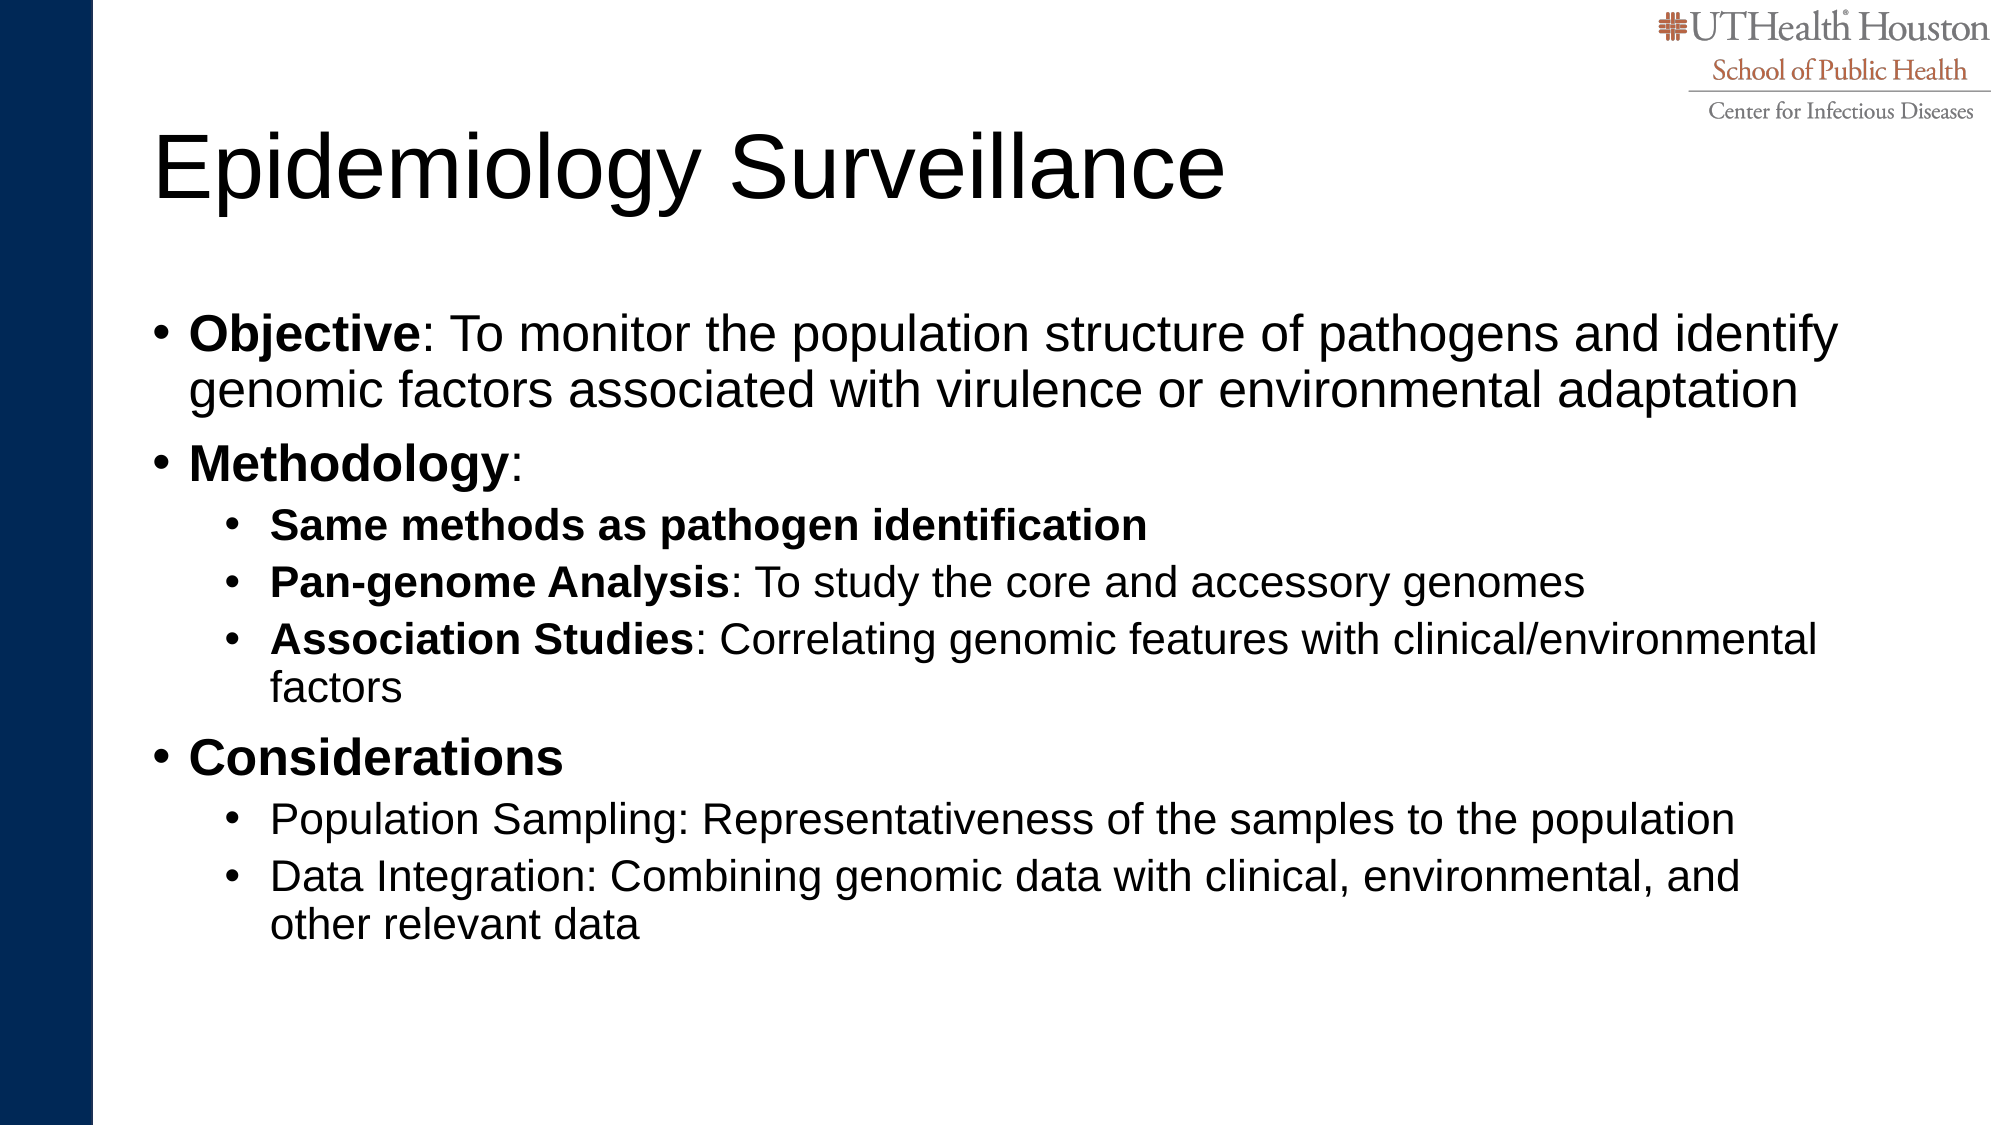

# Epidemiology Surveillance
Objective: To monitor the population structure of pathogens and identify genomic factors associated with virulence or environmental adaptation
Methodology:
Same methods as pathogen identification
Pan-genome Analysis: To study the core and accessory genomes
Association Studies: Correlating genomic features with clinical/environmental factors
Considerations
Population Sampling: Representativeness of the samples to the population
Data Integration: Combining genomic data with clinical, environmental, and other relevant data